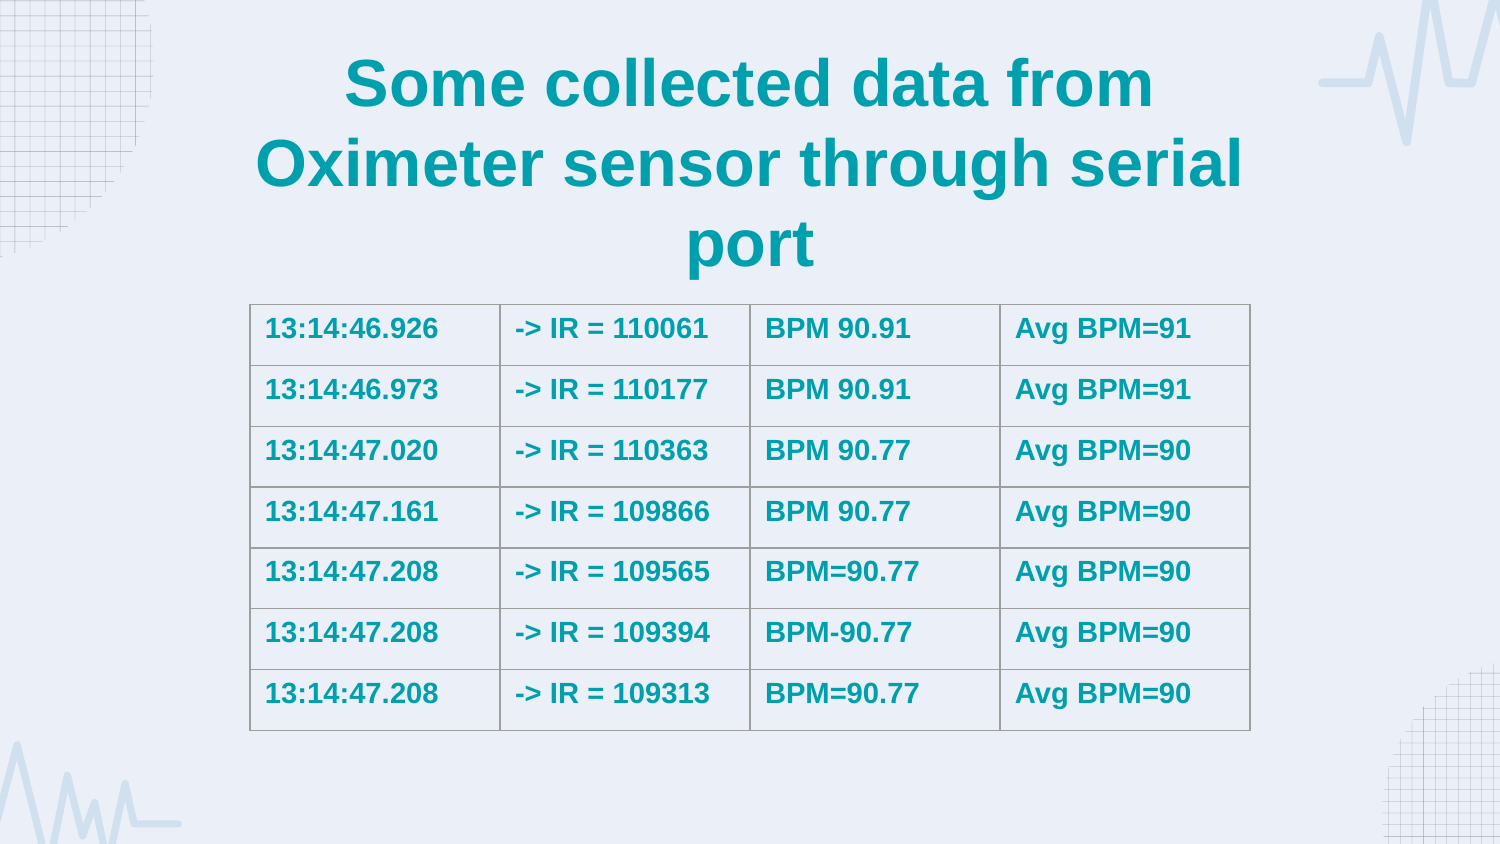

# Some collected data from Oximeter sensor through serial port
| 13:14:46.926 | -> IR = 110061 | BPM 90.91 | Avg BPM=91 |
| --- | --- | --- | --- |
| 13:14:46.973 | -> IR = 110177 | BPM 90.91 | Avg BPM=91 |
| 13:14:47.020 | -> IR = 110363 | BPM 90.77 | Avg BPM=90 |
| 13:14:47.161 | -> IR = 109866 | BPM 90.77 | Avg BPM=90 |
| 13:14:47.208 | -> IR = 109565 | BPM=90.77 | Avg BPM=90 |
| 13:14:47.208 | -> IR = 109394 | BPM-90.77 | Avg BPM=90 |
| 13:14:47.208 | -> IR = 109313 | BPM=90.77 | Avg BPM=90 |